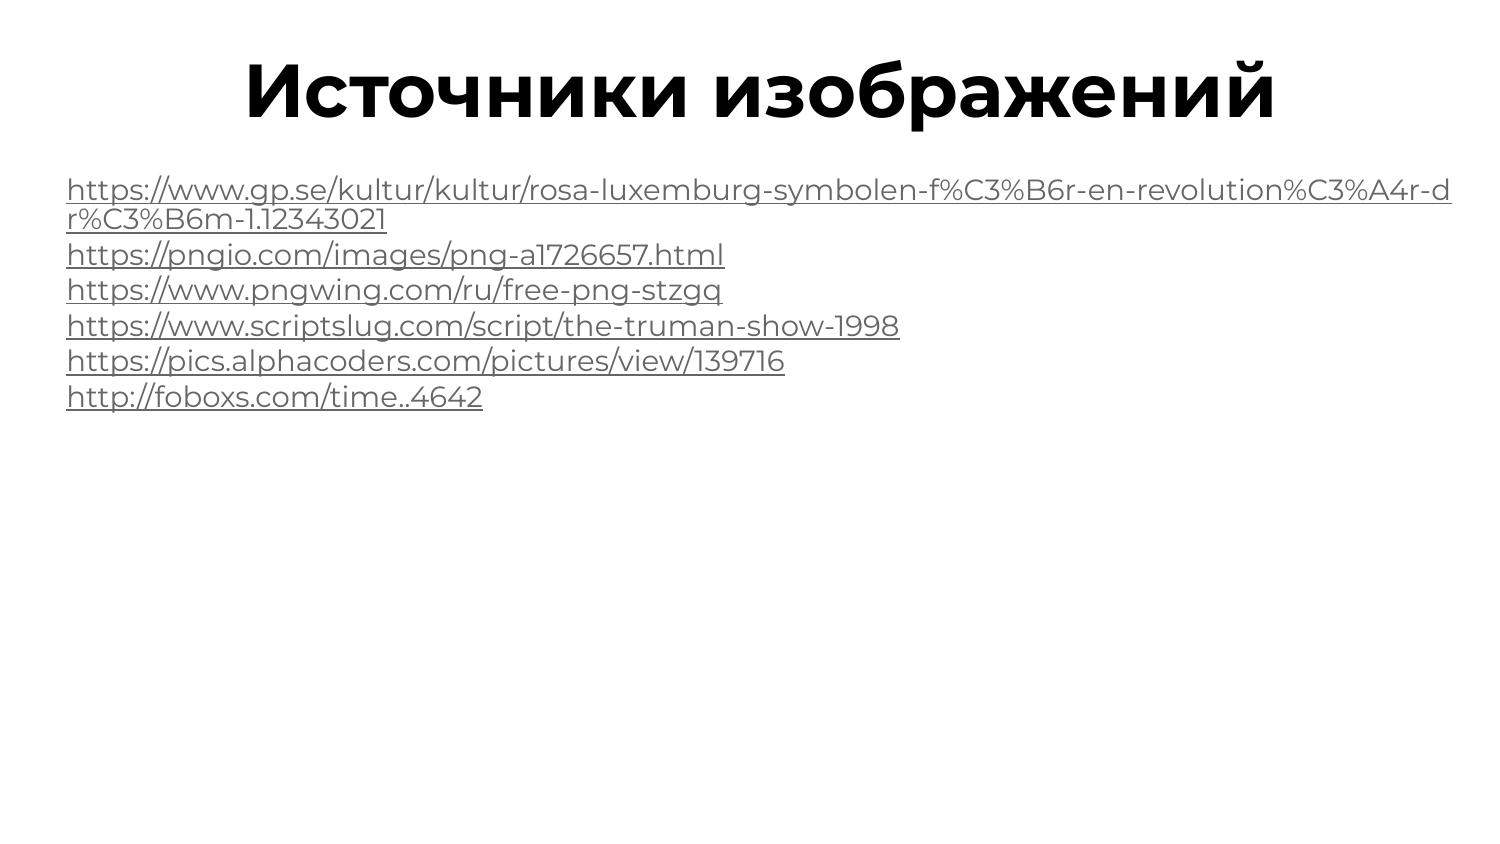

Источники изображений
https://www.gp.se/kultur/kultur/rosa-luxemburg-symbolen-f%C3%B6r-en-revolution%C3%A4r-dr%C3%B6m-1.12343021
https://pngio.com/images/png-a1726657.html
https://www.pngwing.com/ru/free-png-stzgq
https://www.scriptslug.com/script/the-truman-show-1998
https://pics.alphacoders.com/pictures/view/139716
http://foboxs.com/time..4642